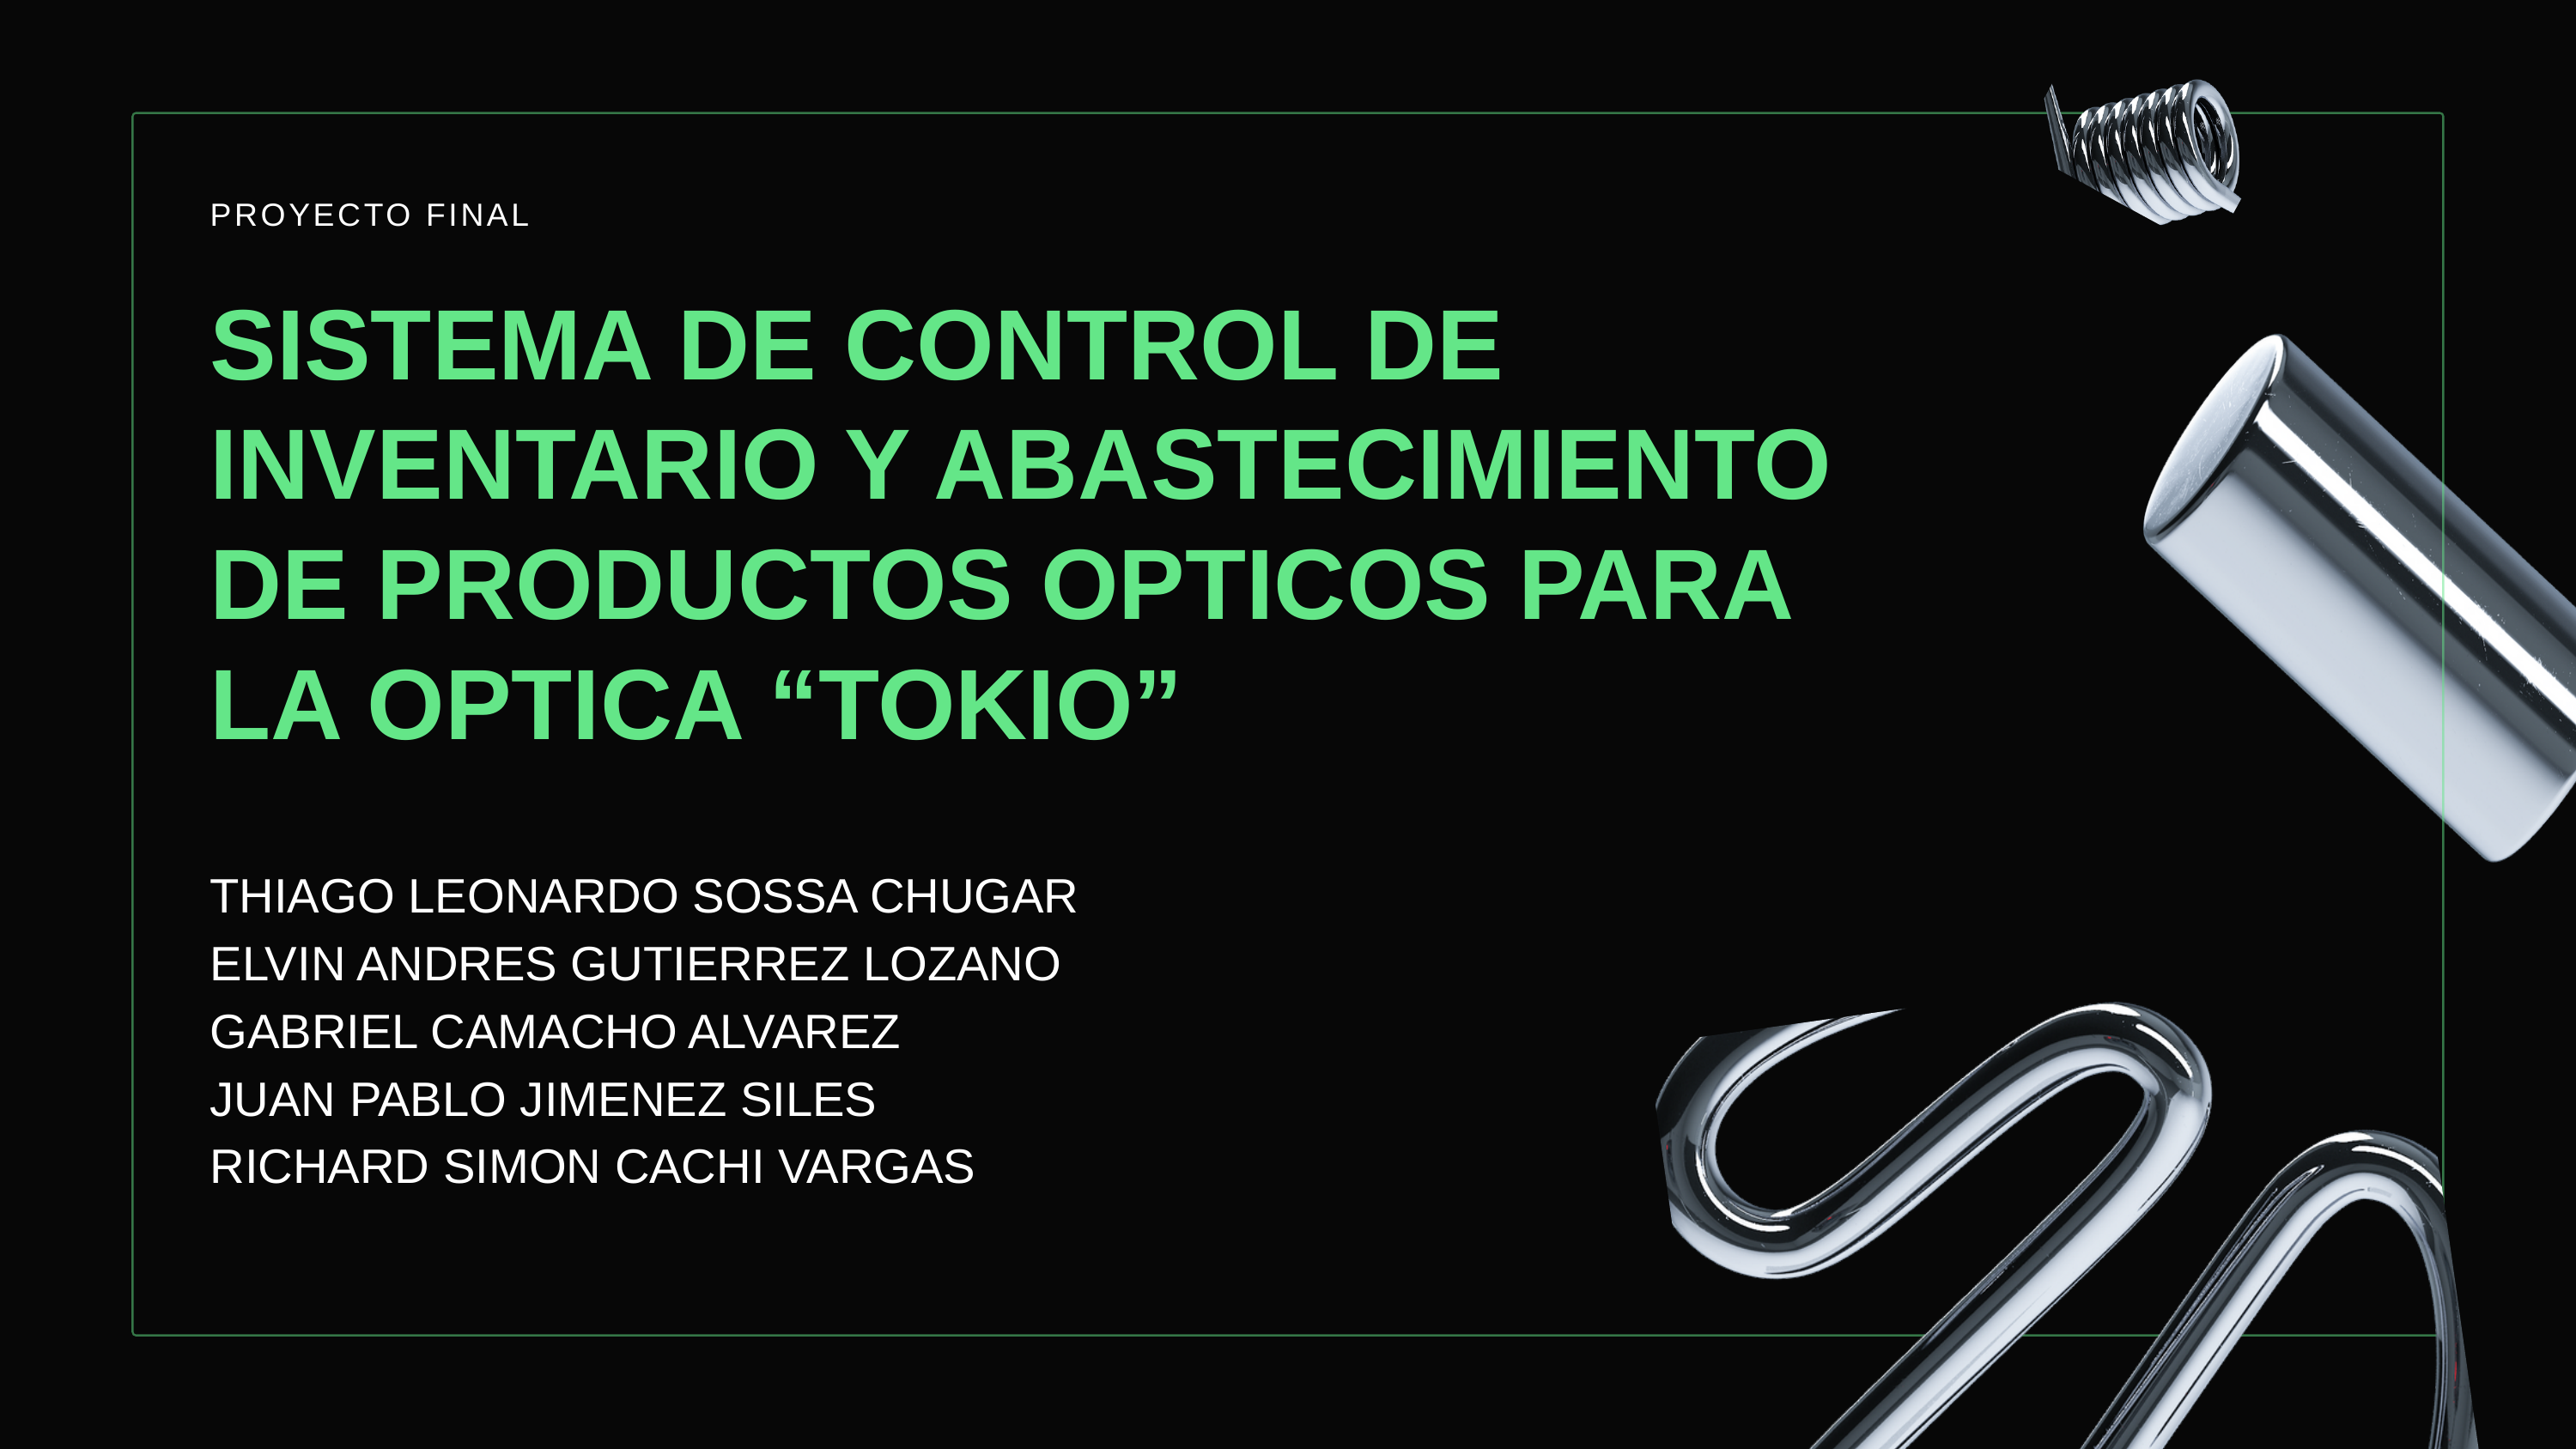

PROYECTO FINAL
SISTEMA DE CONTROL DE INVENTARIO Y ABASTECIMIENTO DE PRODUCTOS OPTICOS PARA LA OPTICA “TOKIO”

THIAGO LEONARDO SOSSA CHUGAR
ELVIN ANDRES GUTIERREZ LOZANO
GABRIEL CAMACHO ALVAREZ
JUAN PABLO JIMENEZ SILES
RICHARD SIMON CACHI VARGAS